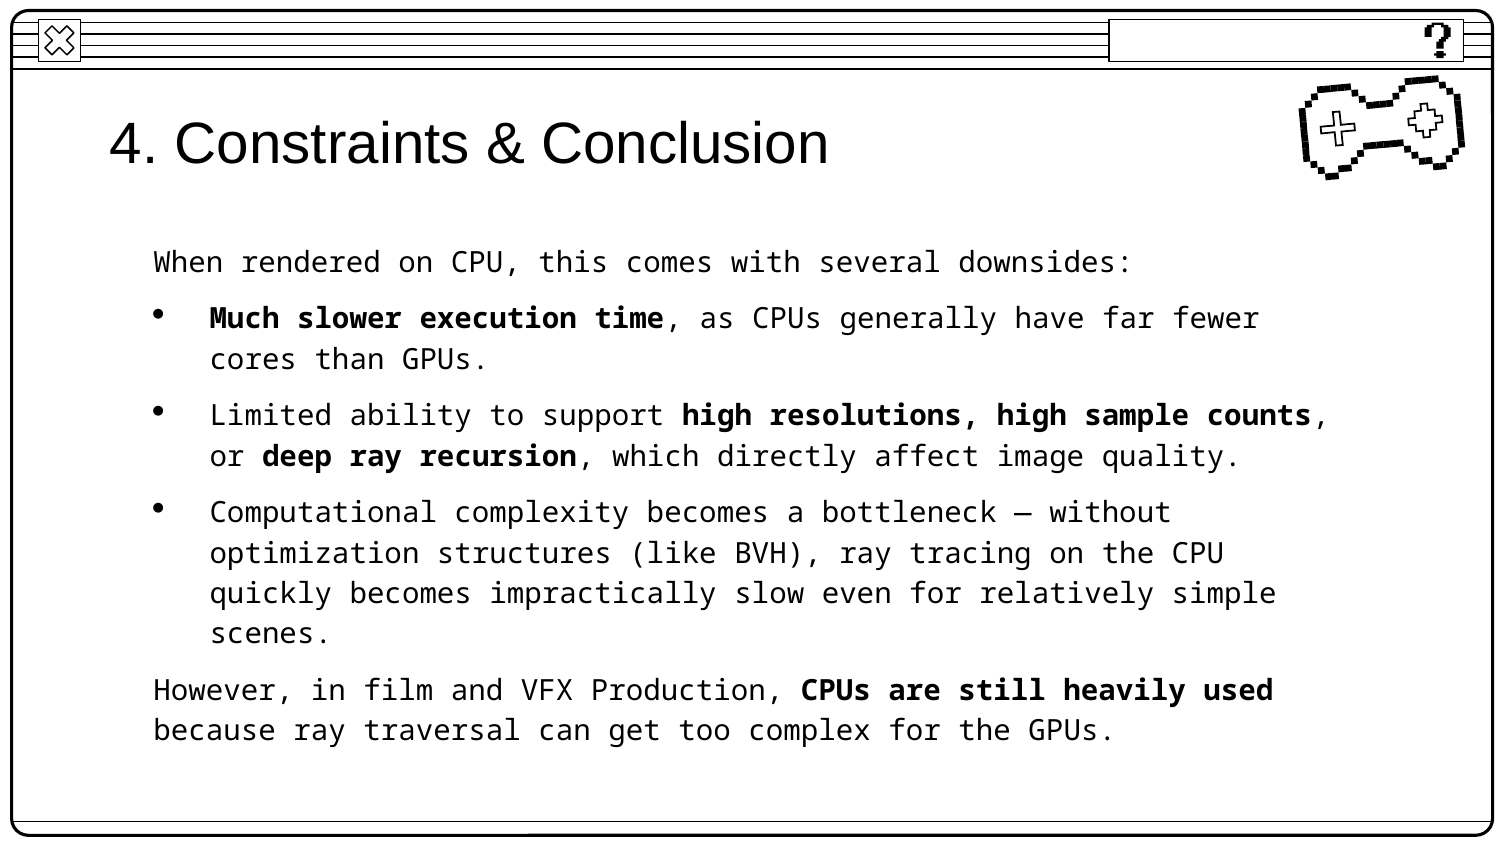

# 4. Constraints & Conclusion
When rendered on CPU, this comes with several downsides:
Much slower execution time, as CPUs generally have far fewer cores than GPUs.
Limited ability to support high resolutions, high sample counts, or deep ray recursion, which directly affect image quality.
Computational complexity becomes a bottleneck — without optimization structures (like BVH), ray tracing on the CPU quickly becomes impractically slow even for relatively simple scenes.
However, in film and VFX Production, CPUs are still heavily used because ray traversal can get too complex for the GPUs.